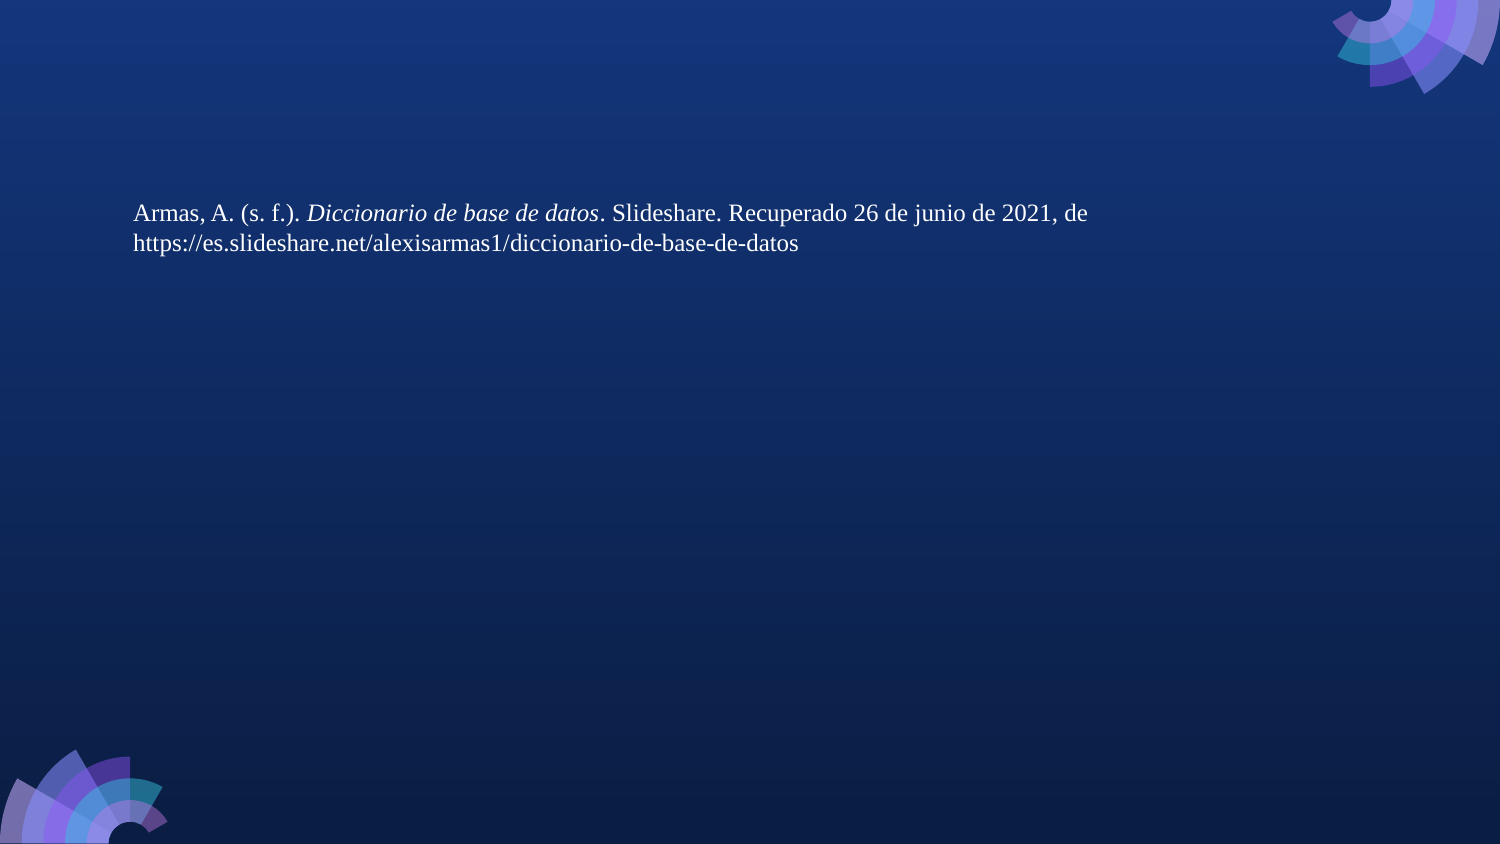

Armas, A. (s. f.). Diccionario de base de datos. Slideshare. Recuperado 26 de junio de 2021, de https://es.slideshare.net/alexisarmas1/diccionario-de-base-de-datos